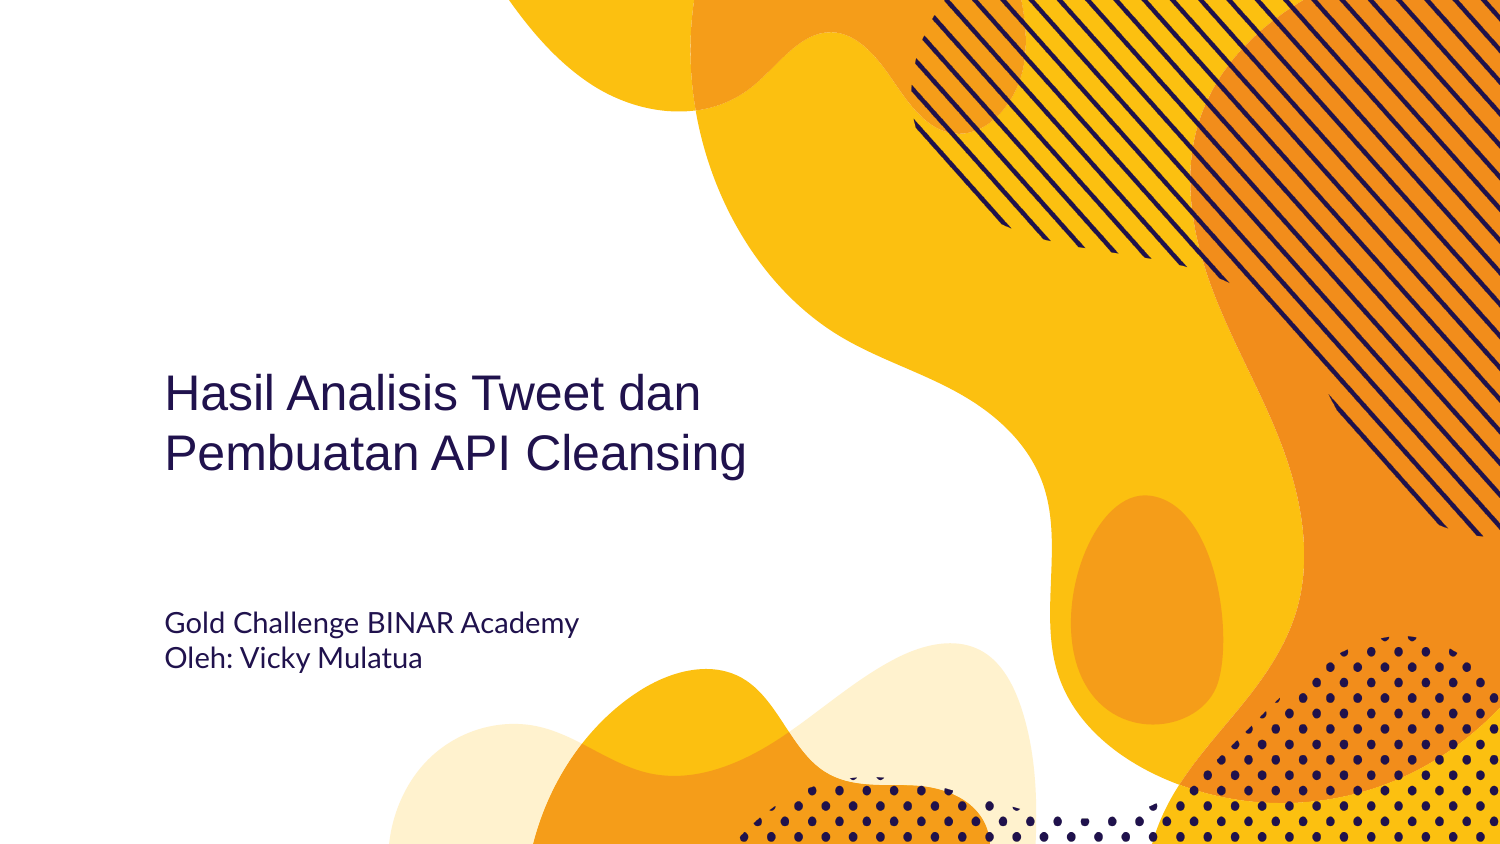

# Hasil Analisis Tweet dan Pembuatan API Cleansing
Gold Challenge BINAR Academy
Oleh: Vicky Mulatua